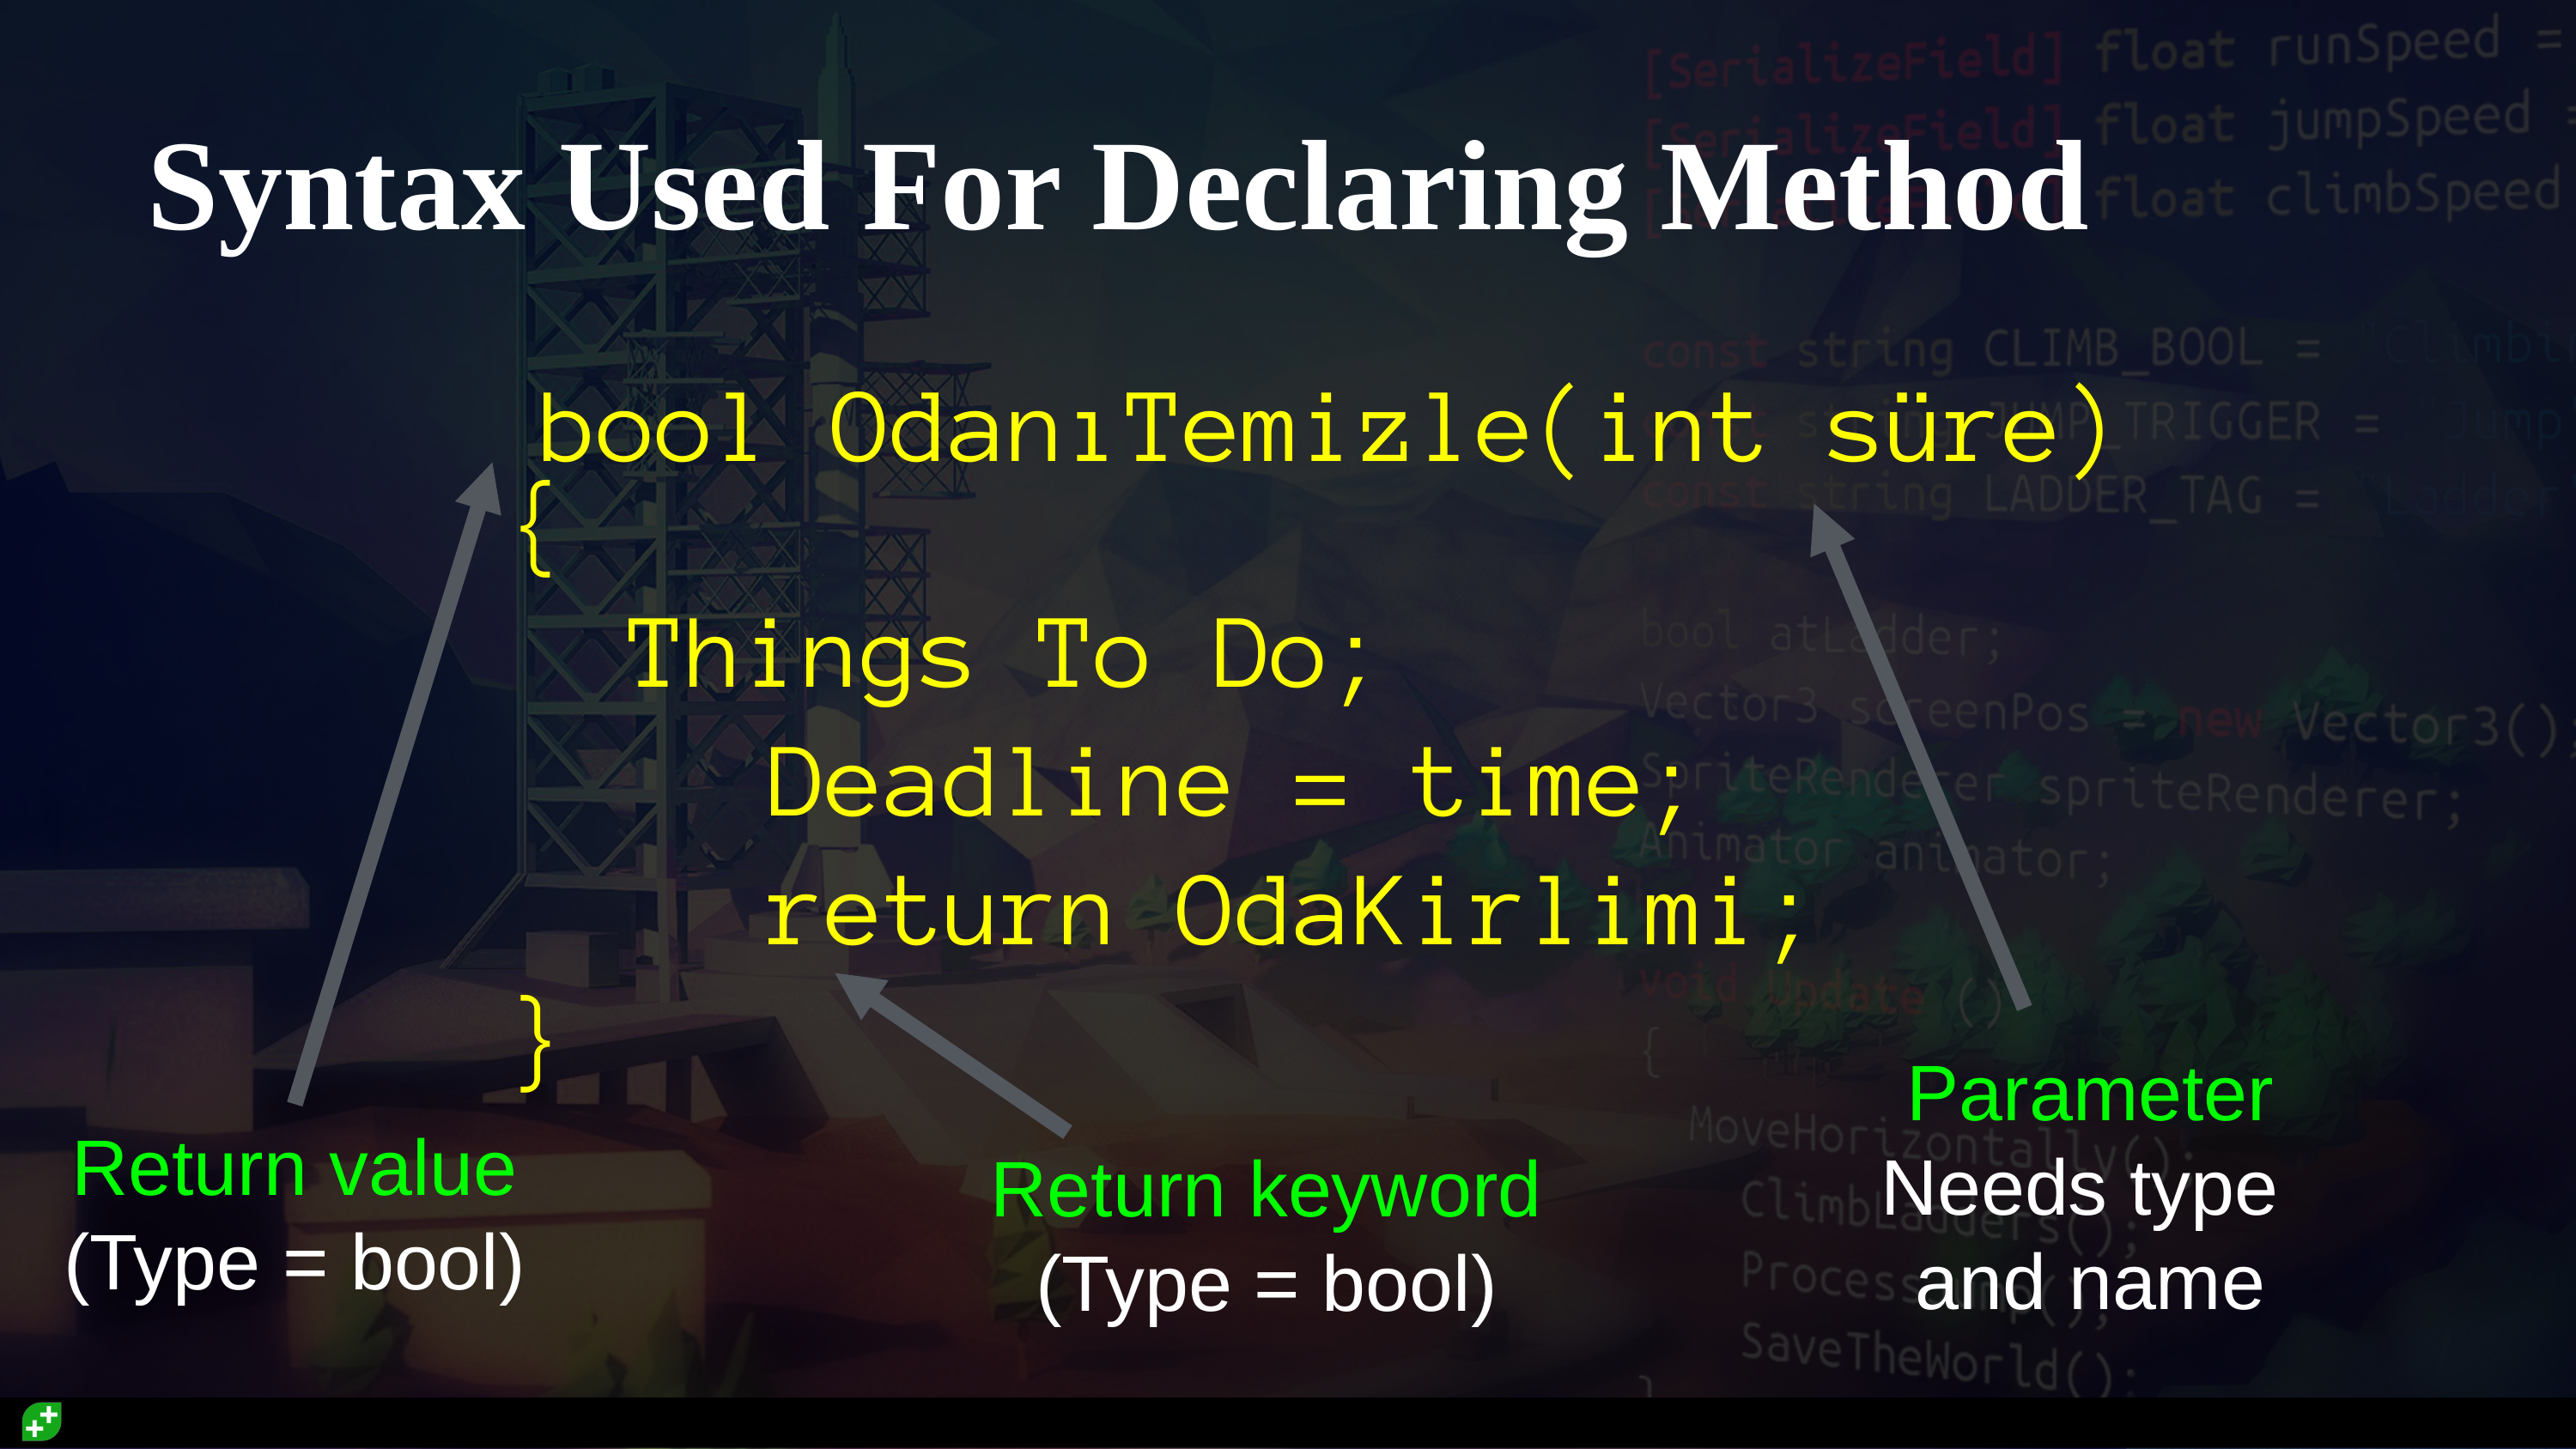

# Syntax Used For Declaring Method
bool OdanıTemizle(int süre)
Return value
(Type = bool)
{
  Things To Do;
		Deadline = time;
		return OdaKirlimi;
}
Parameter
Needs type
and name
Return keyword
(Type = bool)